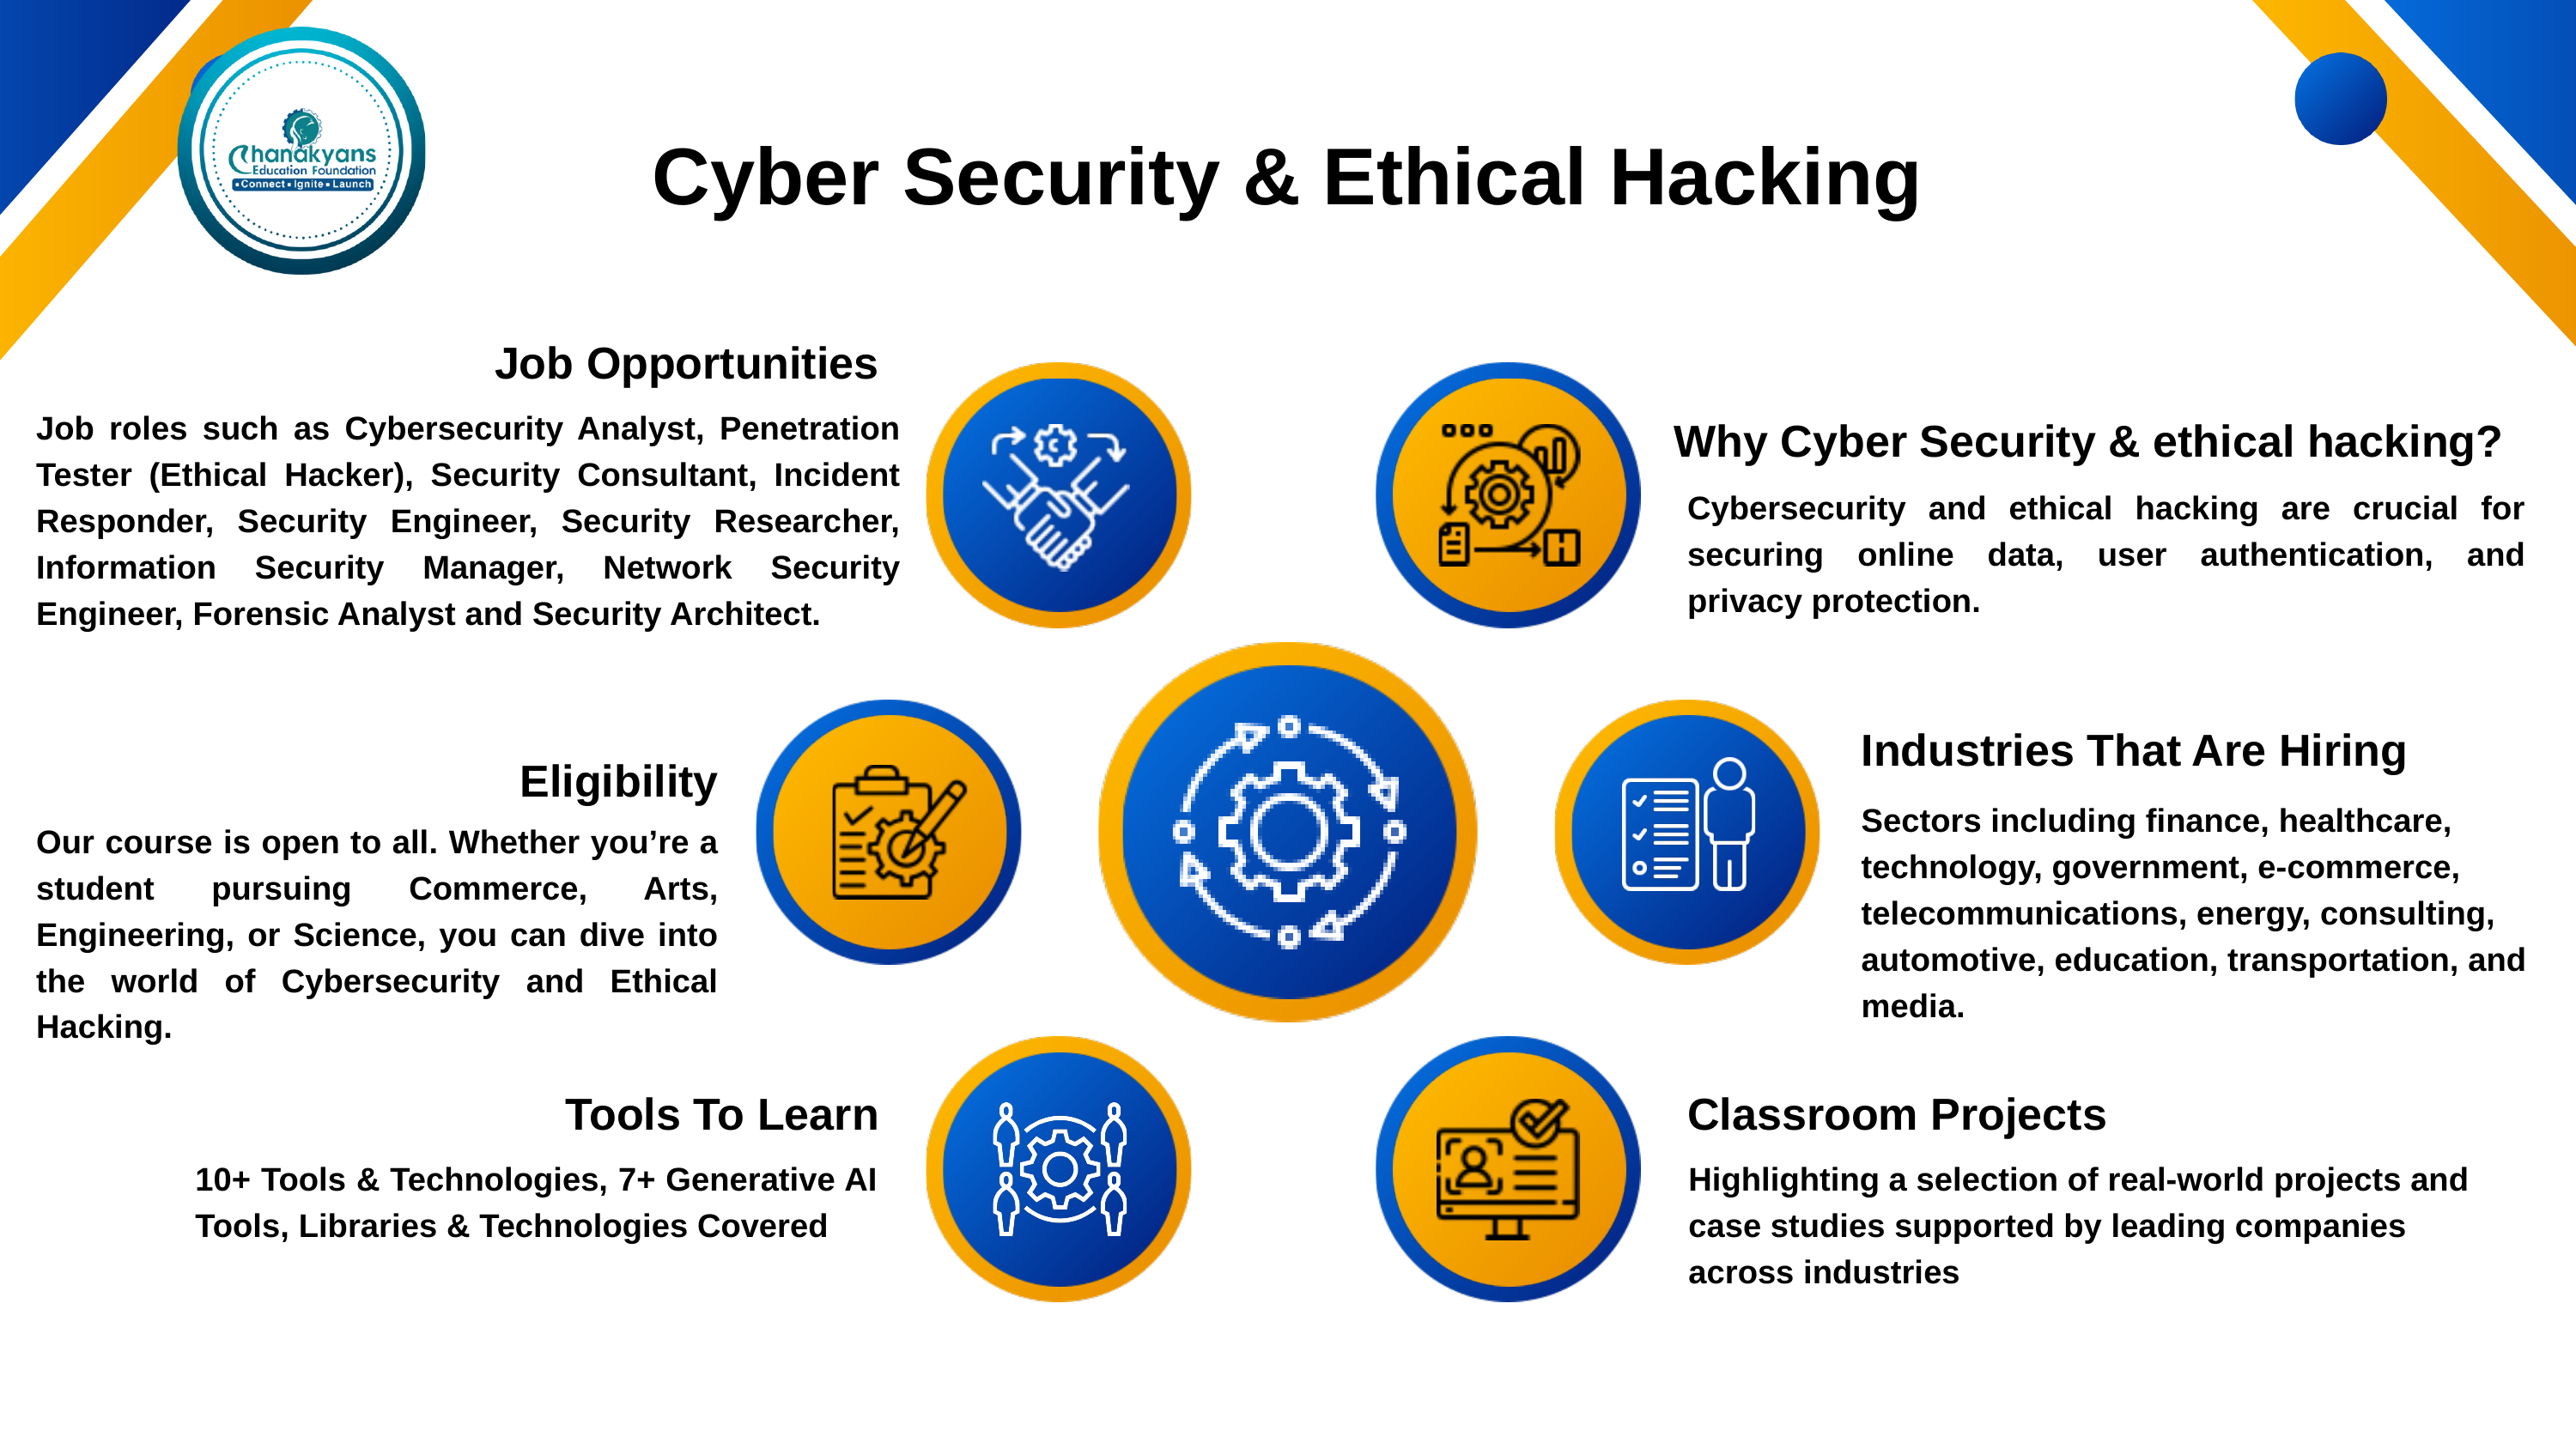

Cyber Security & Ethical Hacking
Job Opportunities

Job roles such as Cybersecurity Analyst, Penetration Tester (Ethical Hacker), Security Consultant, Incident Responder, Security Engineer, Security Researcher, Information Security Manager, Network Security Engineer, Forensic Analyst and Security Architect.
Why Cyber Security & ethical hacking?

Cybersecurity and ethical hacking are crucial for securing online data, user authentication, and privacy protection.

Industries That Are Hiring

Eligibility

Sectors including finance, healthcare, technology, government, e-commerce, telecommunications, energy, consulting, automotive, education, transportation, and media.
Our course is open to all. Whether you’re a student pursuing Commerce, Arts, Engineering, or Science, you can dive into the world of Cybersecurity and Ethical Hacking.

Tools To Learn
Classroom Projects

10+ Tools & Technologies, 7+ Generative AI Tools, Libraries & Technologies Covered
Highlighting a selection of real-world projects and case studies supported by leading companies across industries